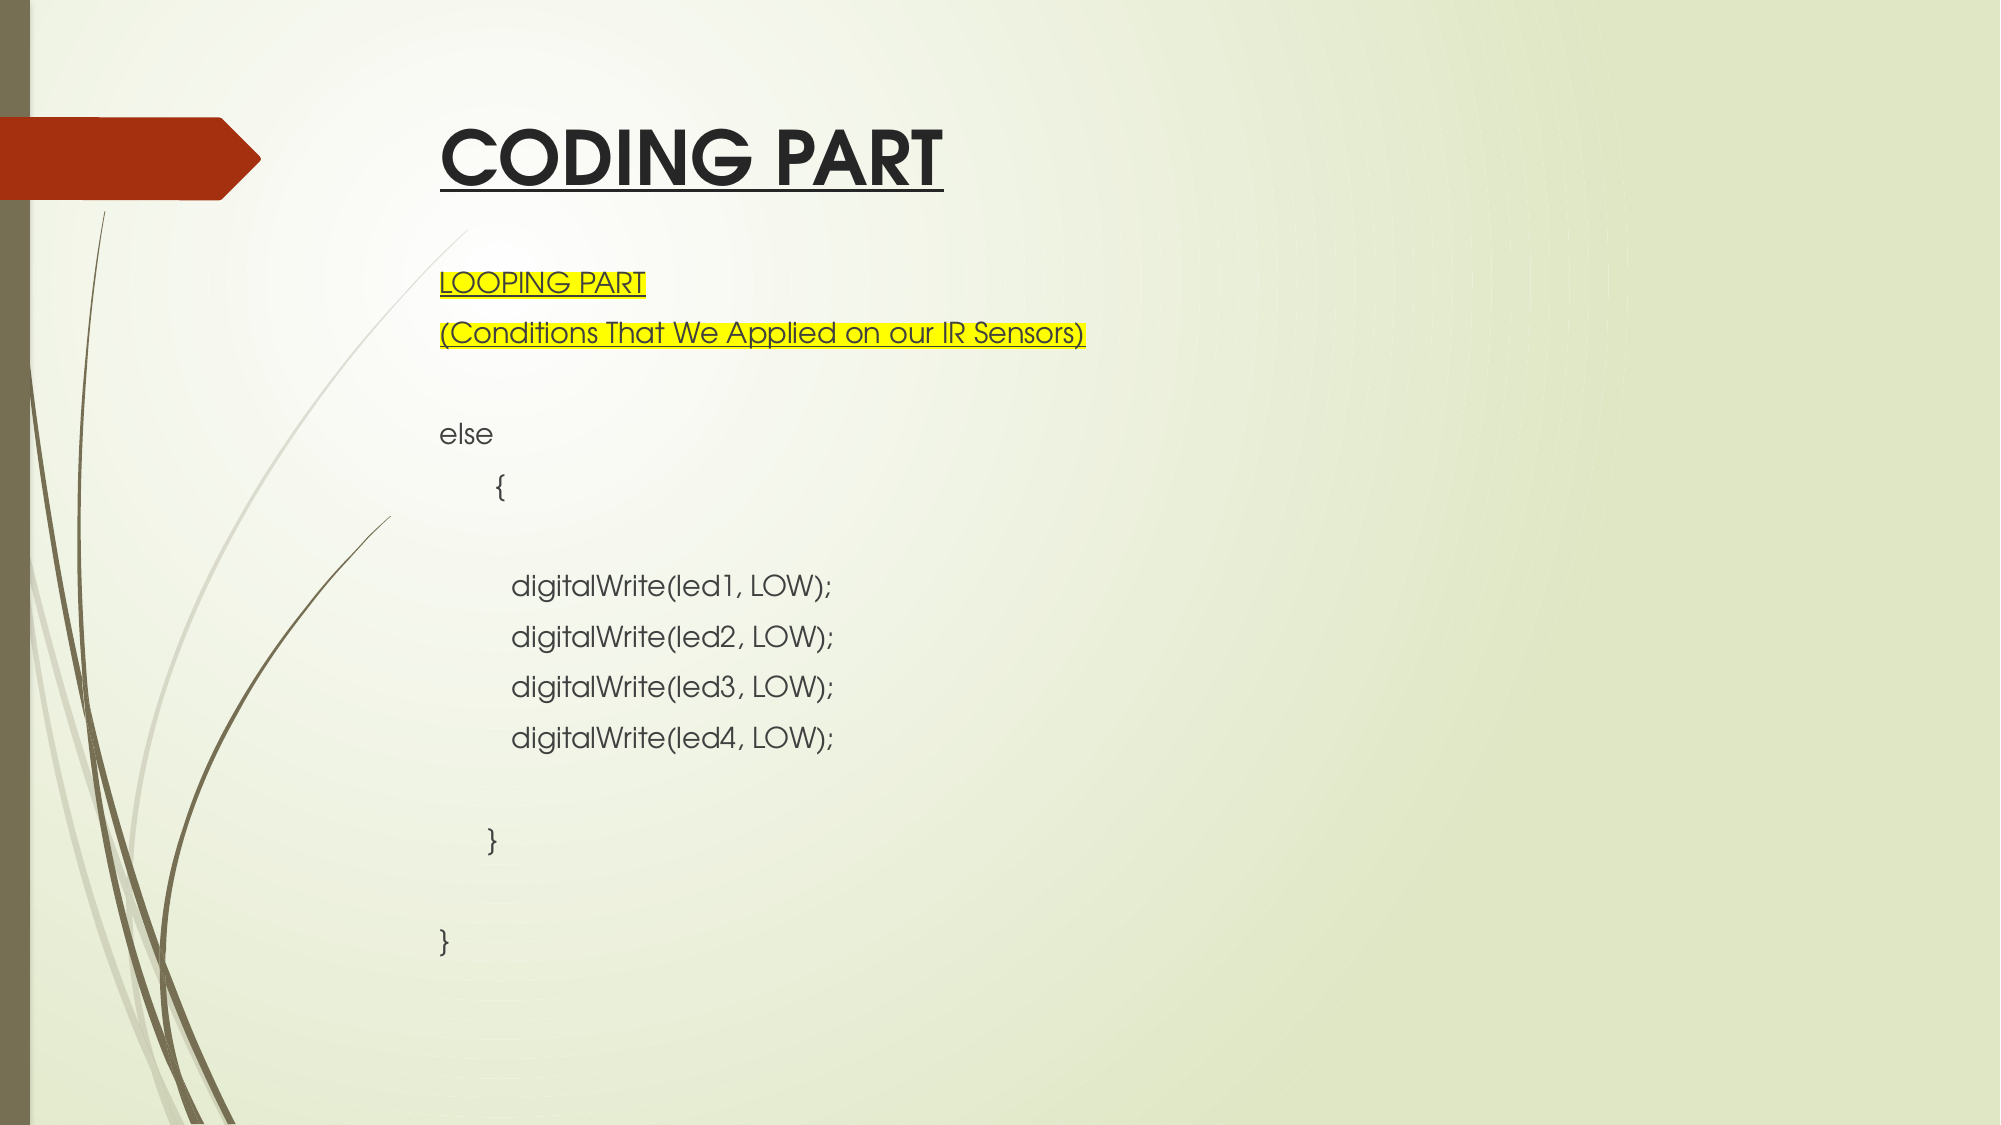

# CODING PART
LOOPING PART
(Conditions That We Applied on our IR Sensors)

else ​
       {​
         ​
         digitalWrite(led1, LOW);​
         digitalWrite(led2, LOW);​
         digitalWrite(led3, LOW);​
         digitalWrite(led4, LOW);​
         ​
      }​
   ​
}